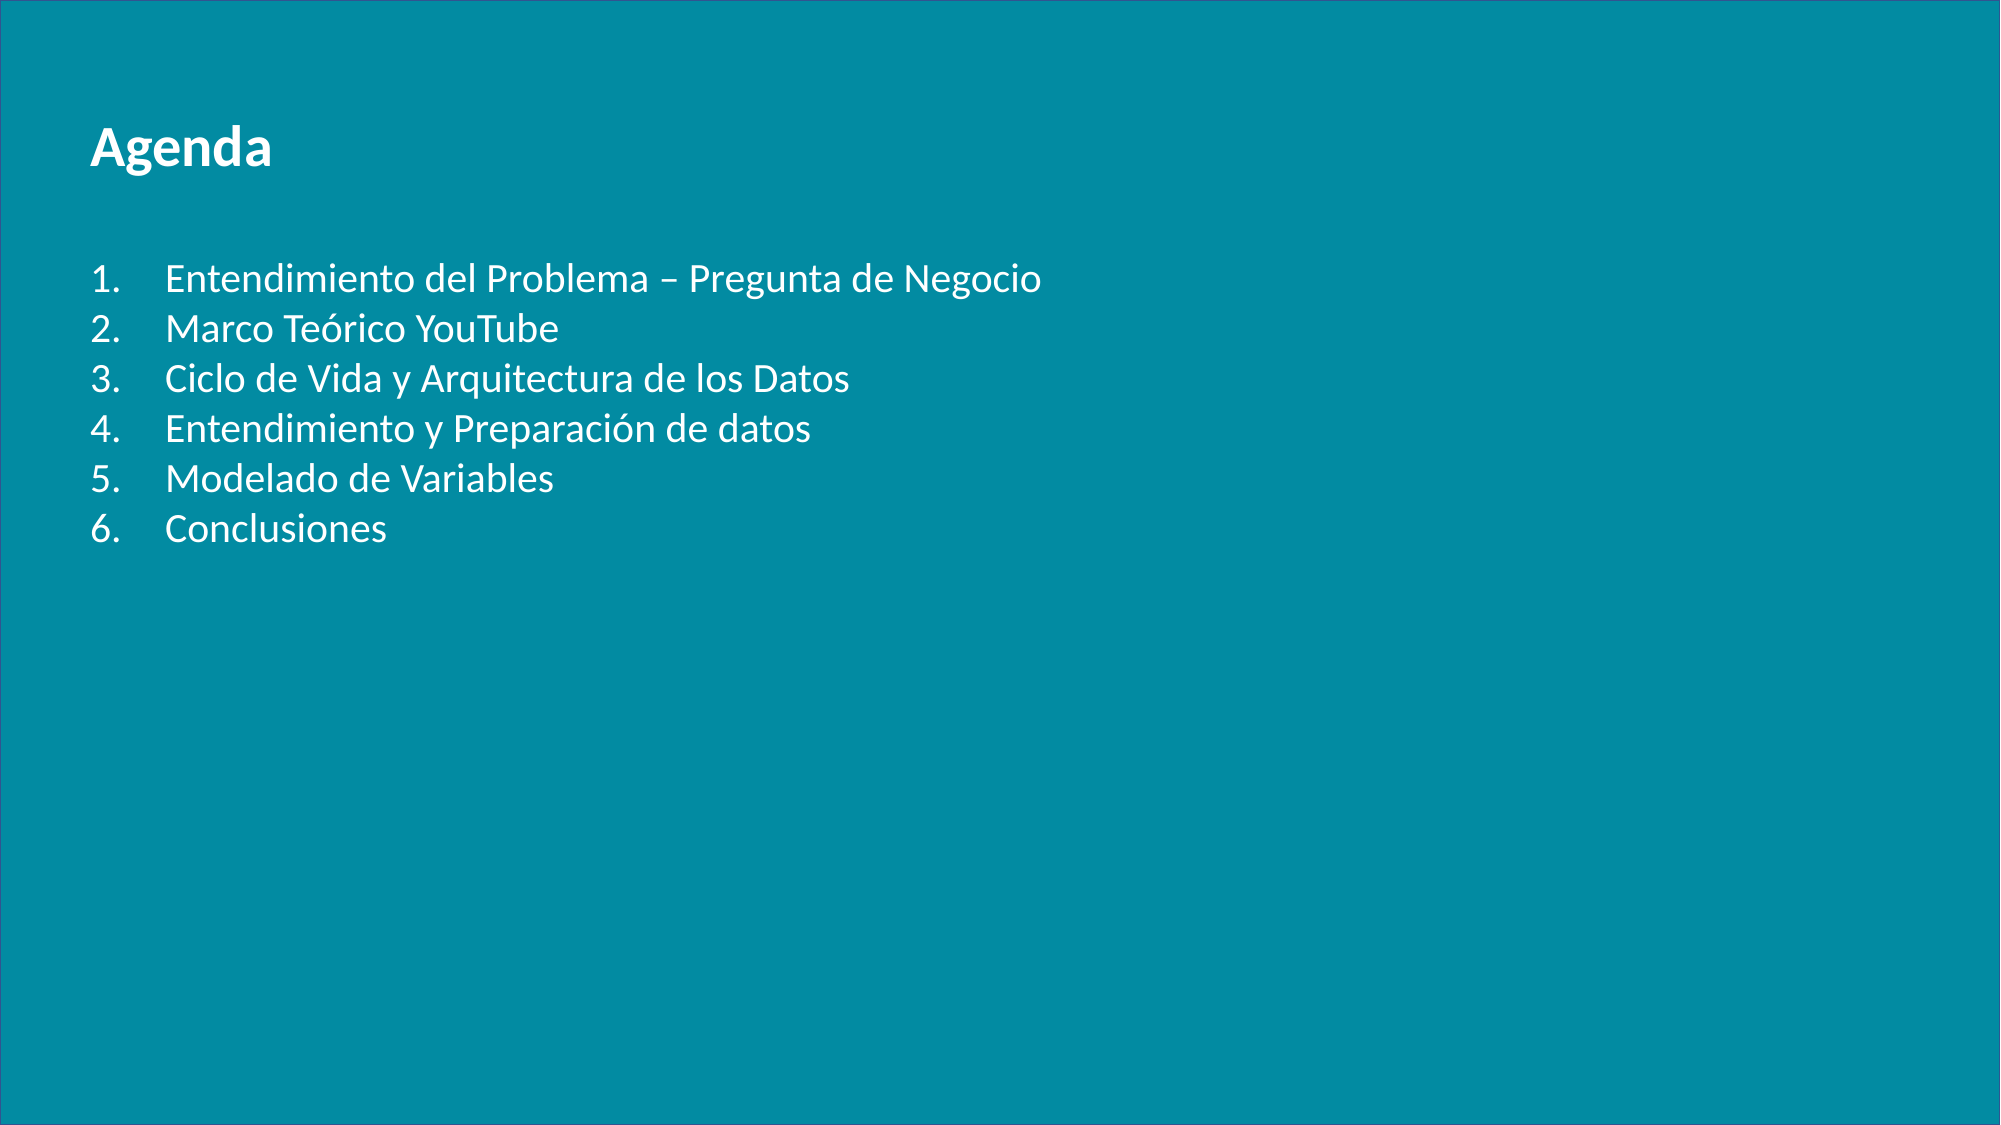

# Agenda
Entendimiento del Problema – Pregunta de Negocio
Marco Teórico YouTube
Ciclo de Vida y Arquitectura de los Datos
Entendimiento y Preparación de datos
Modelado de Variables
Conclusiones